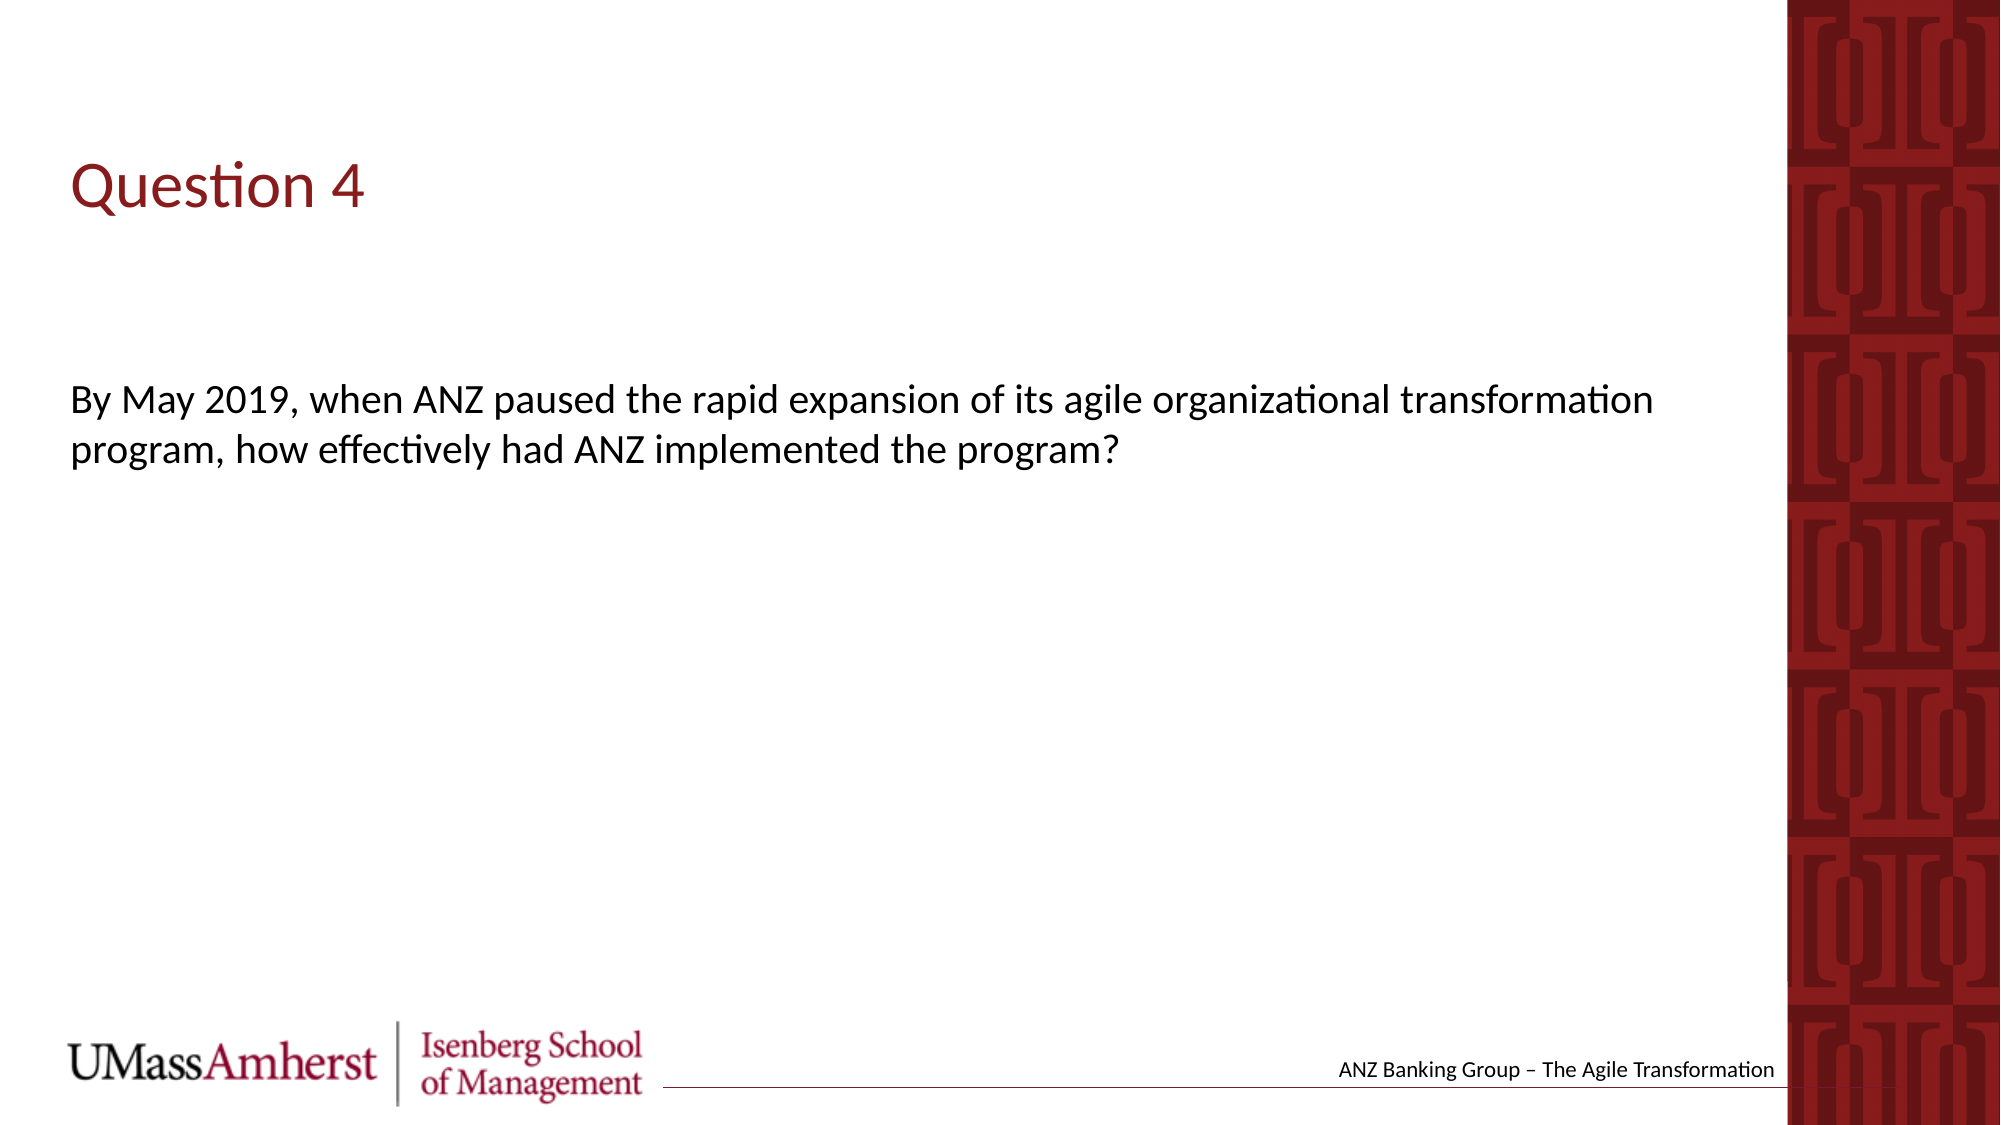

Question 4
By May 2019, when ANZ paused the rapid expansion of its agile organizational transformation program, how effectively had ANZ implemented the program?